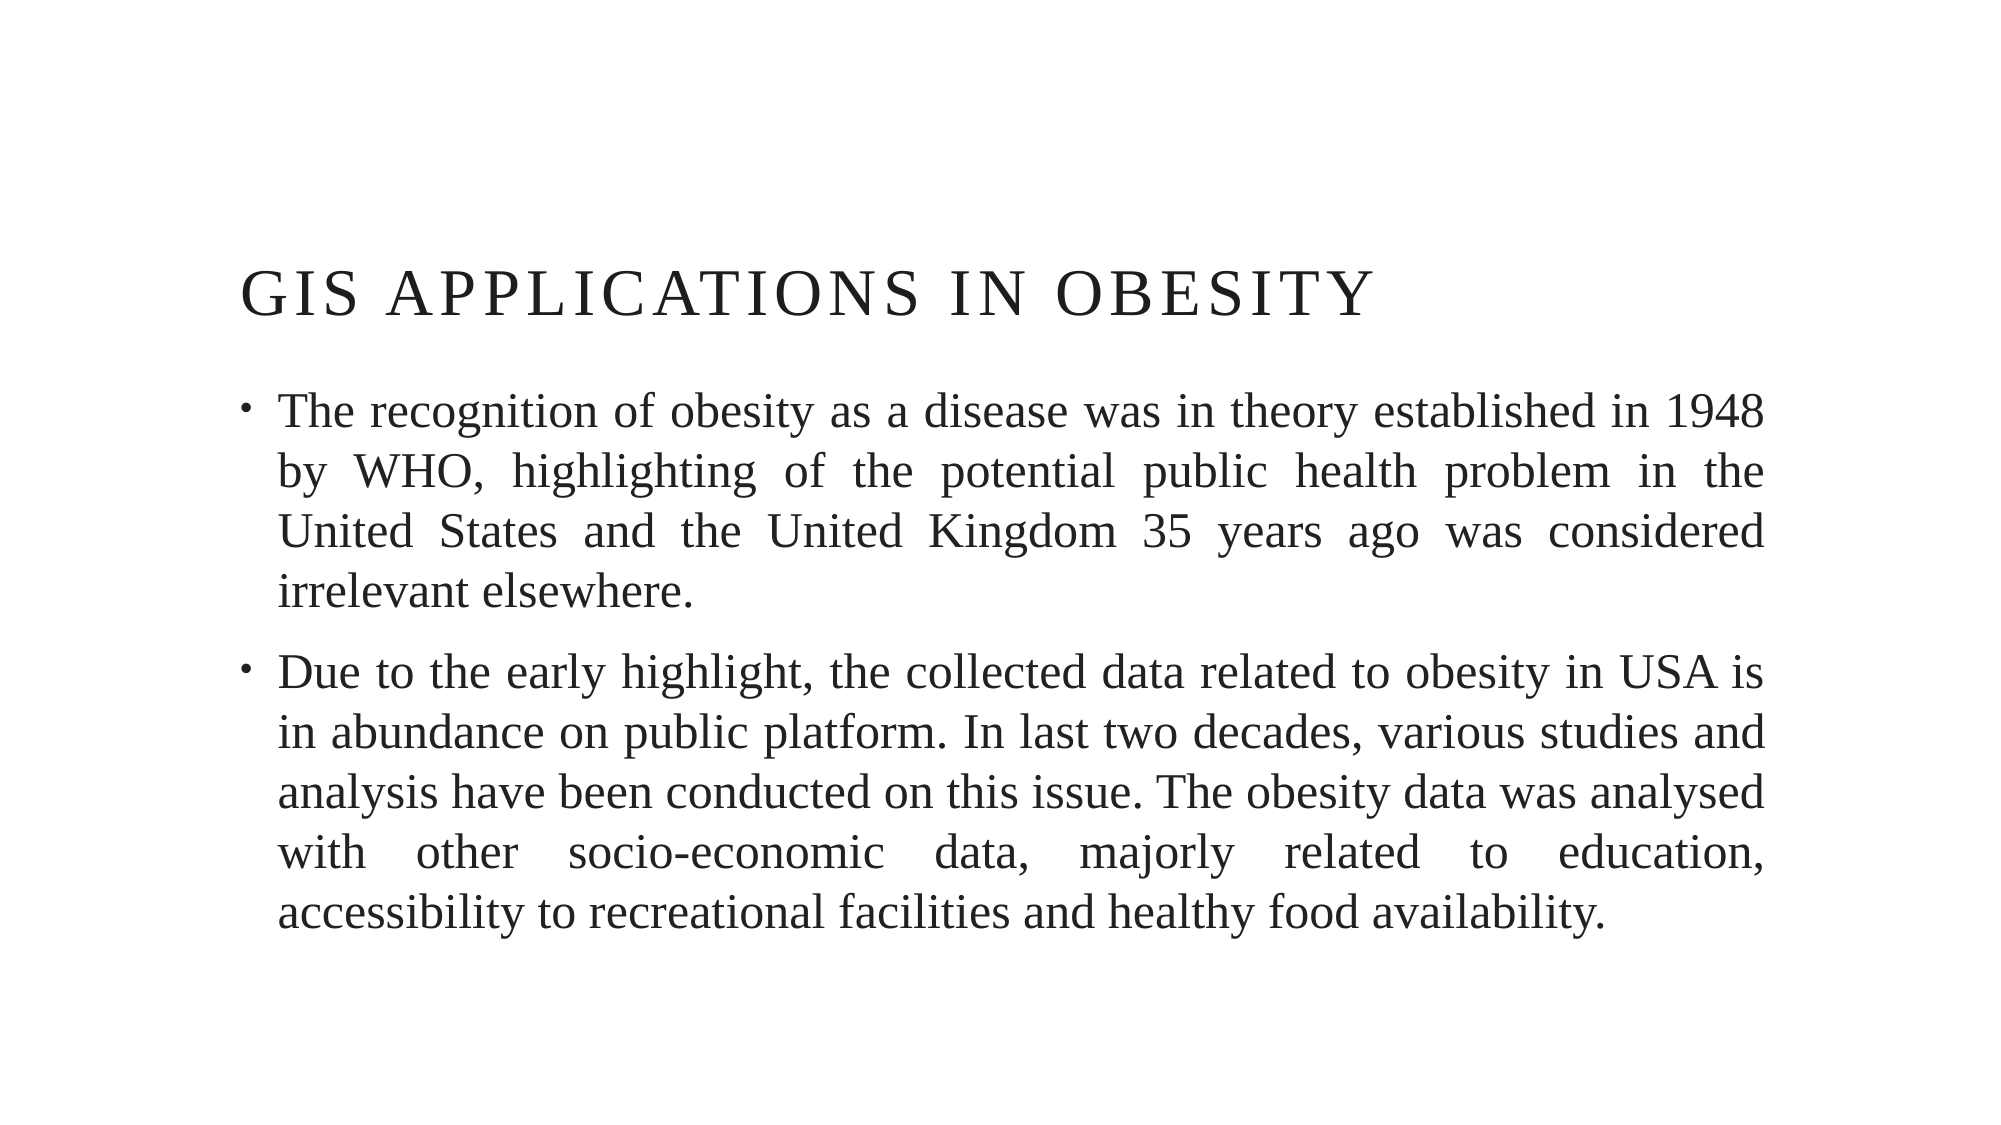

# GIS applications in obesity
The recognition of obesity as a disease was in theory established in 1948 by WHO, highlighting of the potential public health problem in the United States and the United Kingdom 35 years ago was considered irrelevant elsewhere.
Due to the early highlight, the collected data related to obesity in USA is in abundance on public platform. In last two decades, various studies and analysis have been conducted on this issue. The obesity data was analysed with other socio-economic data, majorly related to education, accessibility to recreational facilities and healthy food availability.